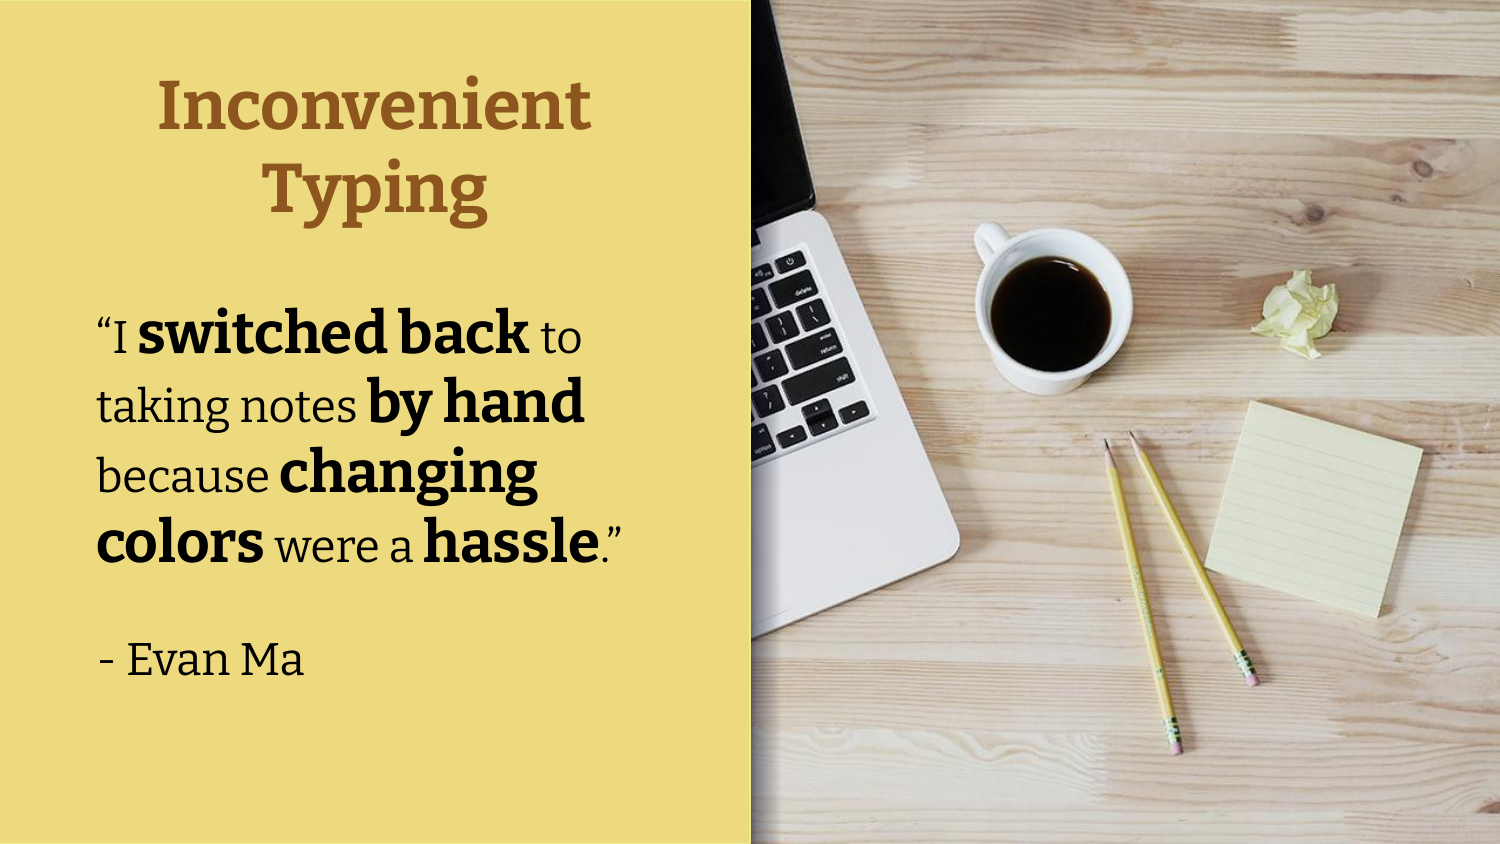

Inconvenient Typing
“I switched back to taking notes by hand because changing colors were a hassle.”

- Evan Ma